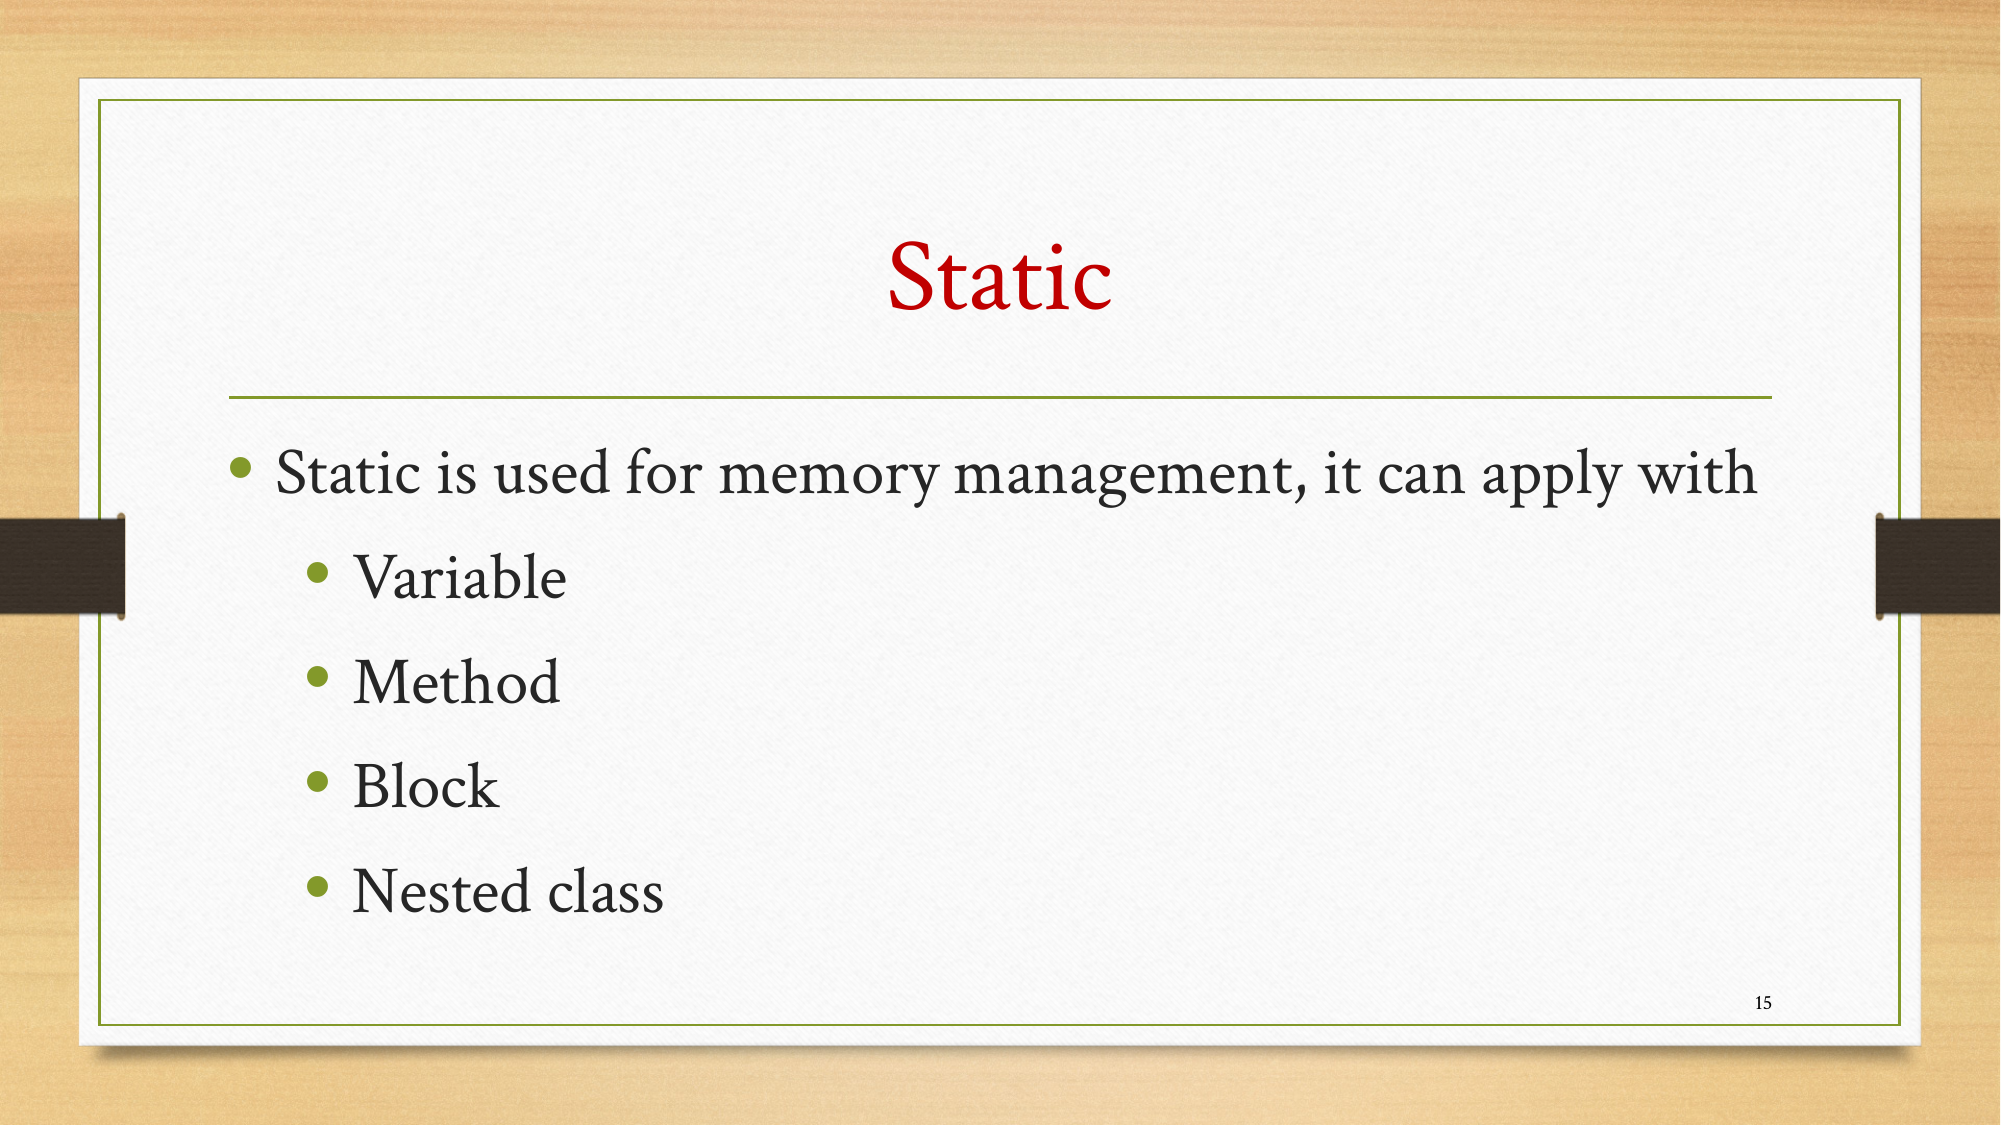

# Static
Static is used for memory management, it can apply with
Variable
Method
Block
Nested class

15